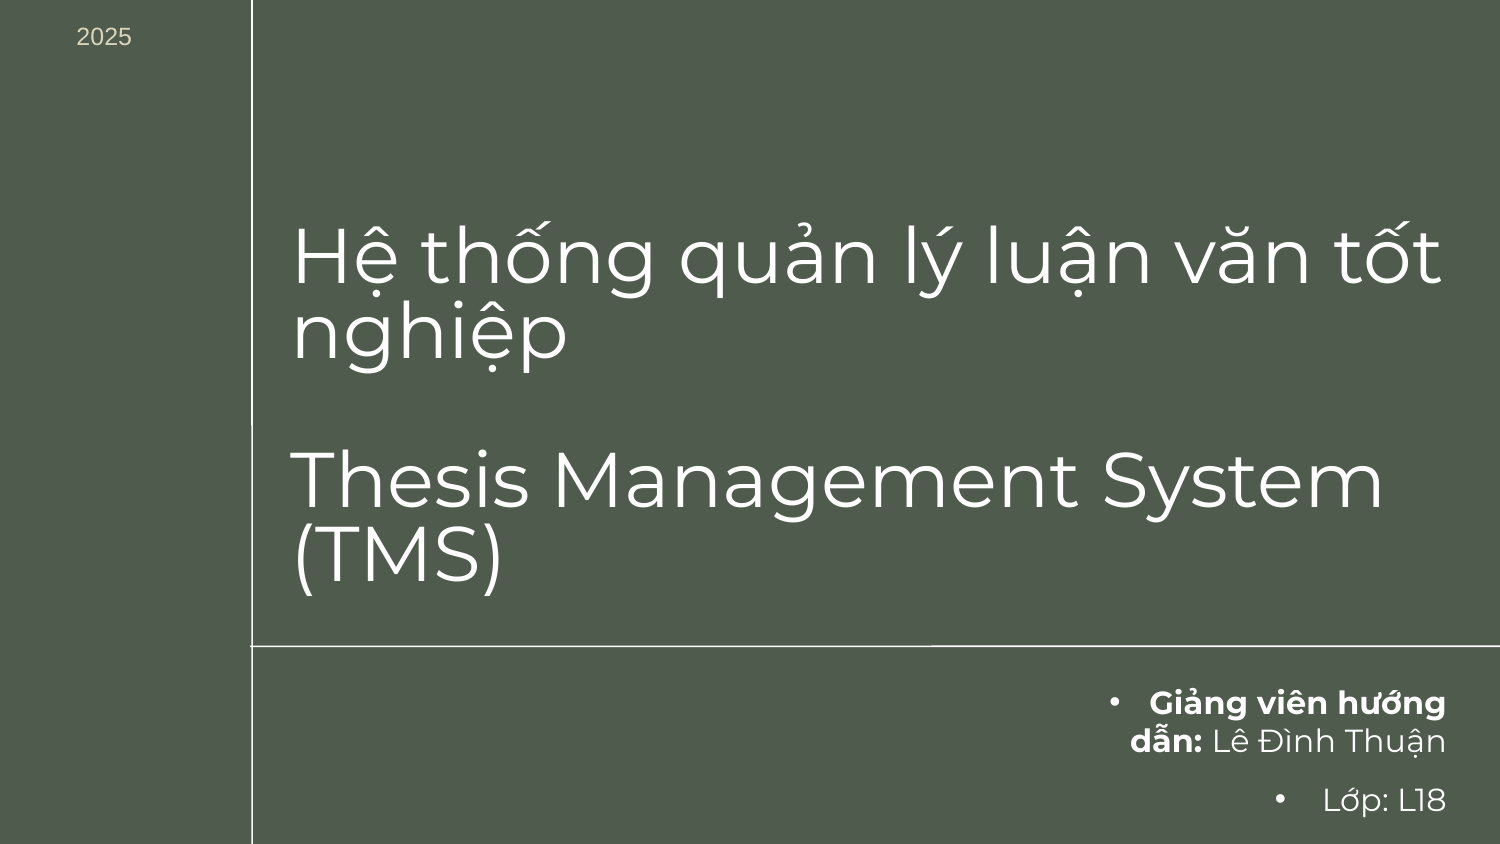

2025
# Hệ thống quản lý luận văn tốt nghiệp Thesis Management System (TMS)
Giảng viên hướng dẫn: Lê Đình Thuận
Lớp: L18